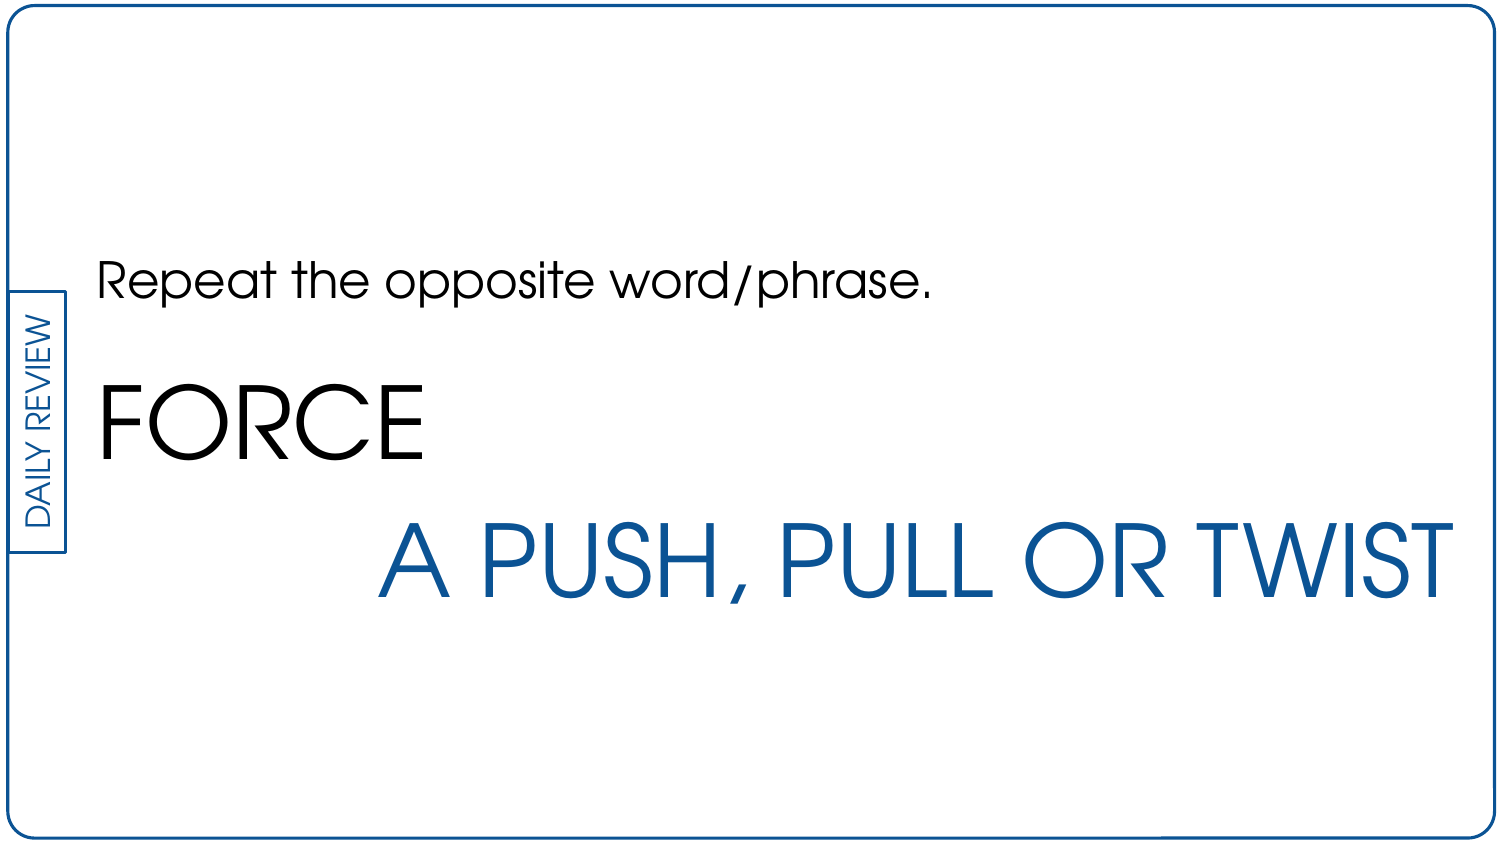

Repeat the opposite word/phrase.
FORCE
A PUSH, PULL OR TWIST